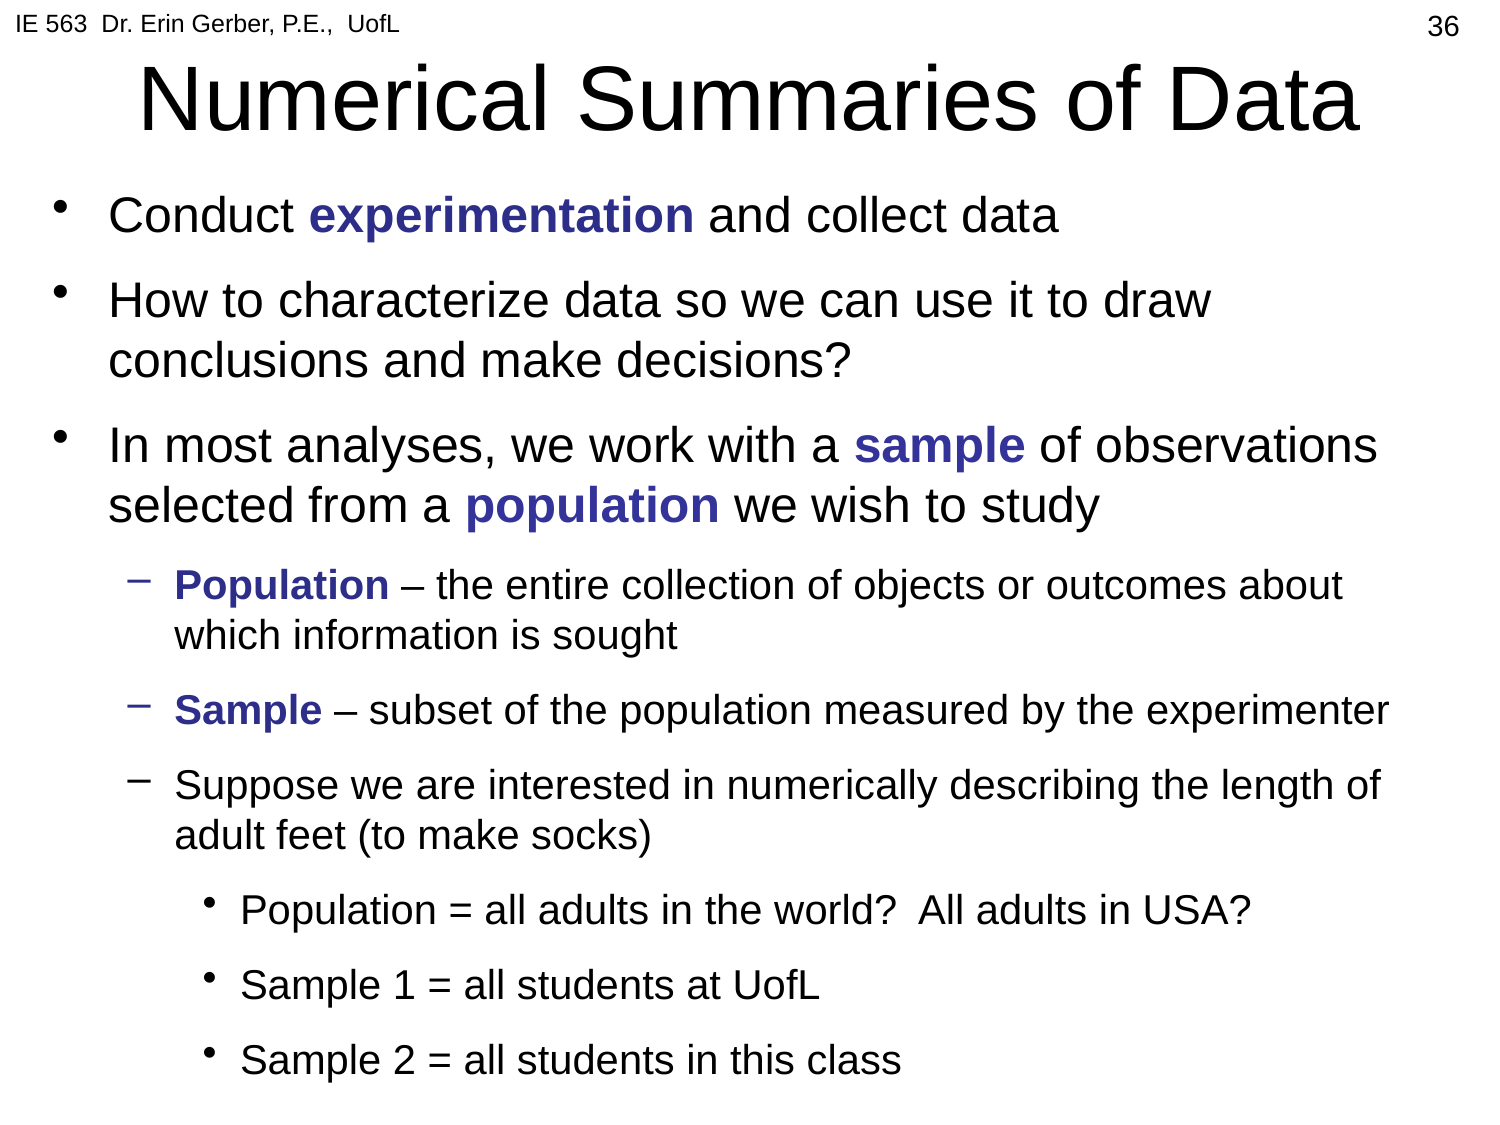

IE 563  Dr. Erin Gerber, P.E.,  UofL
# Numerical Summaries of Data
36
Conduct experimentation and collect data
How to characterize data so we can use it to draw conclusions and make decisions?
In most analyses, we work with a sample of observations selected from a population we wish to study
Population – the entire collection of objects or outcomes about which information is sought
Sample – subset of the population measured by the experimenter
Suppose we are interested in numerically describing the length of adult feet (to make socks)
Population = all adults in the world?  All adults in USA?
Sample 1 = all students at UofL
Sample 2 = all students in this class